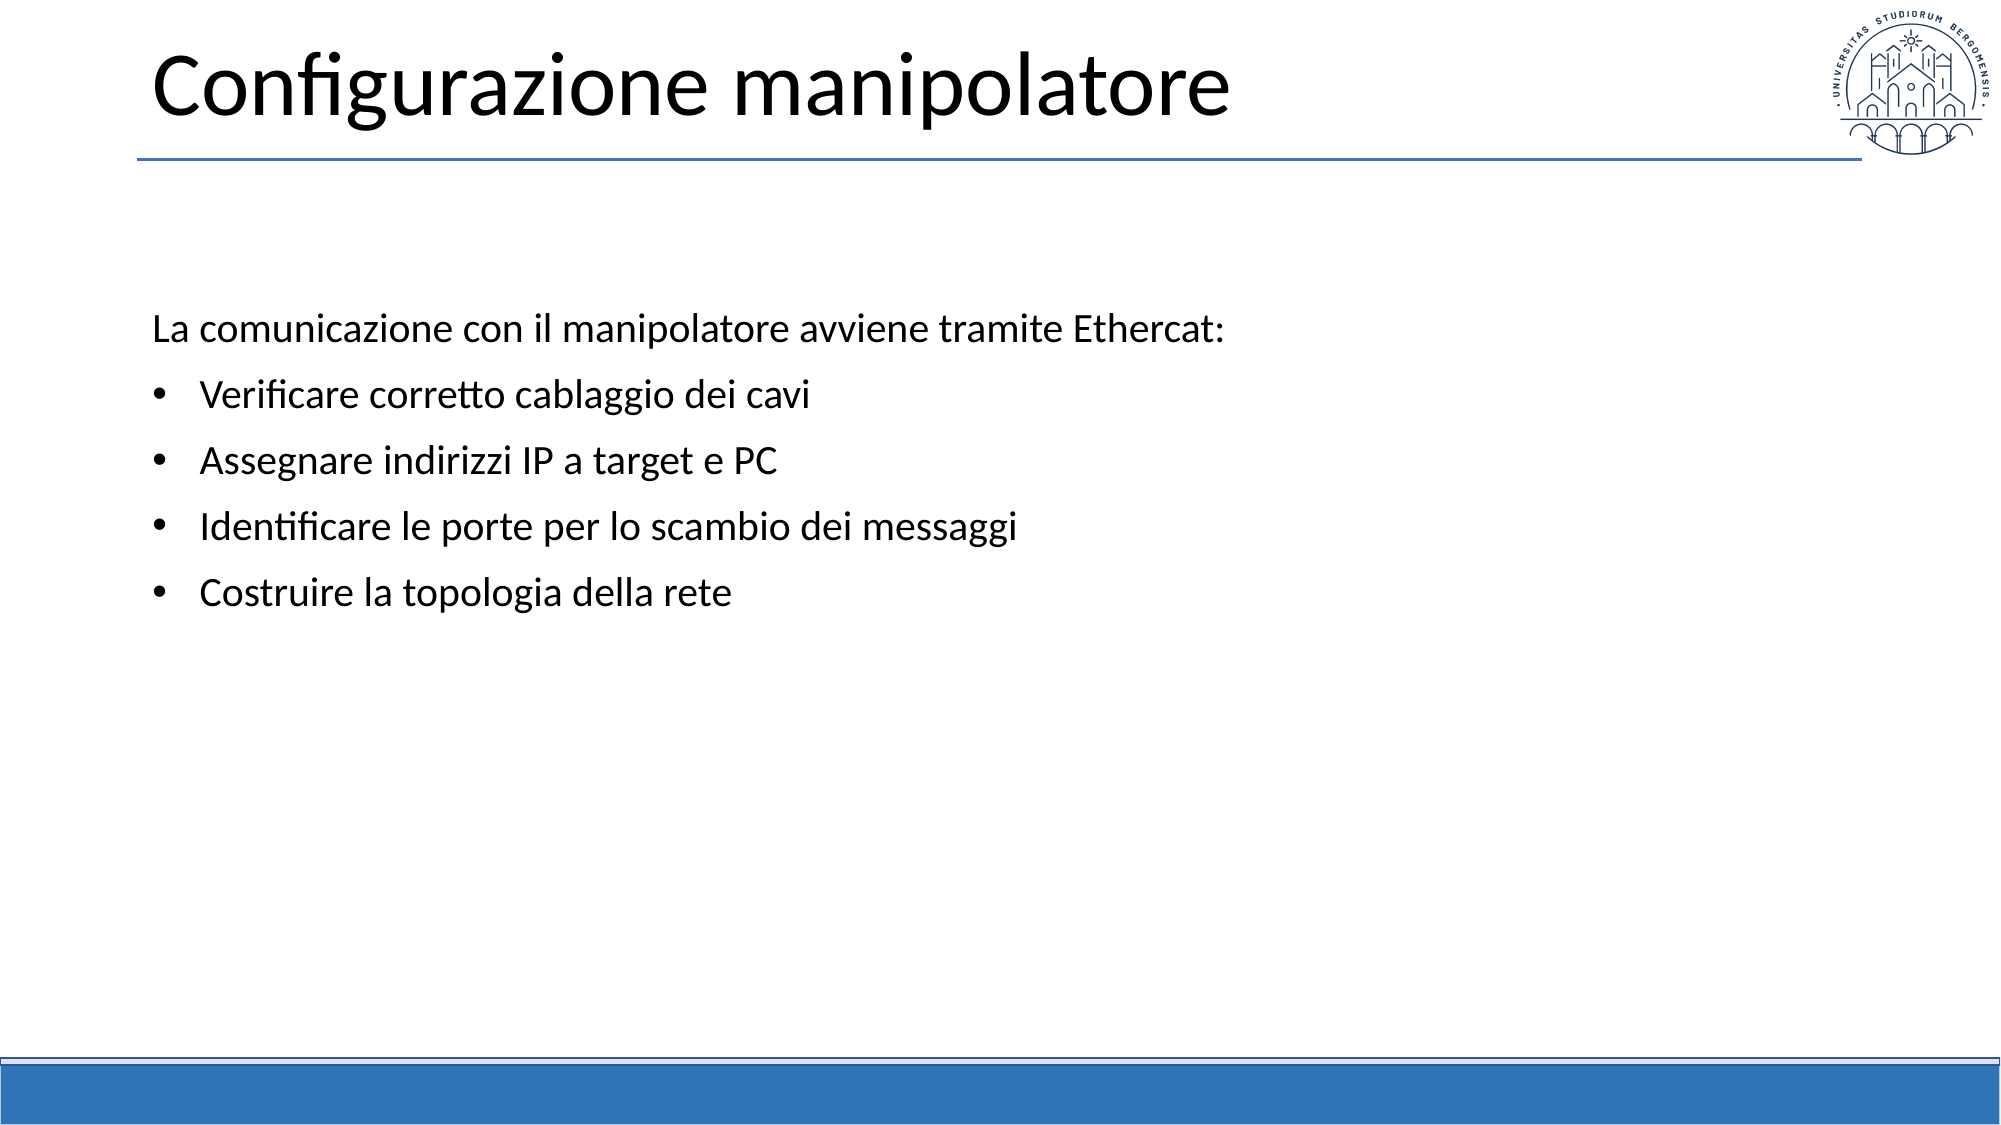

# Configurazione manipolatore
La comunicazione con il manipolatore avviene tramite Ethercat:
 Verificare corretto cablaggio dei cavi
 Assegnare indirizzi IP a target e PC
 Identificare le porte per lo scambio dei messaggi
 Costruire la topologia della rete

25